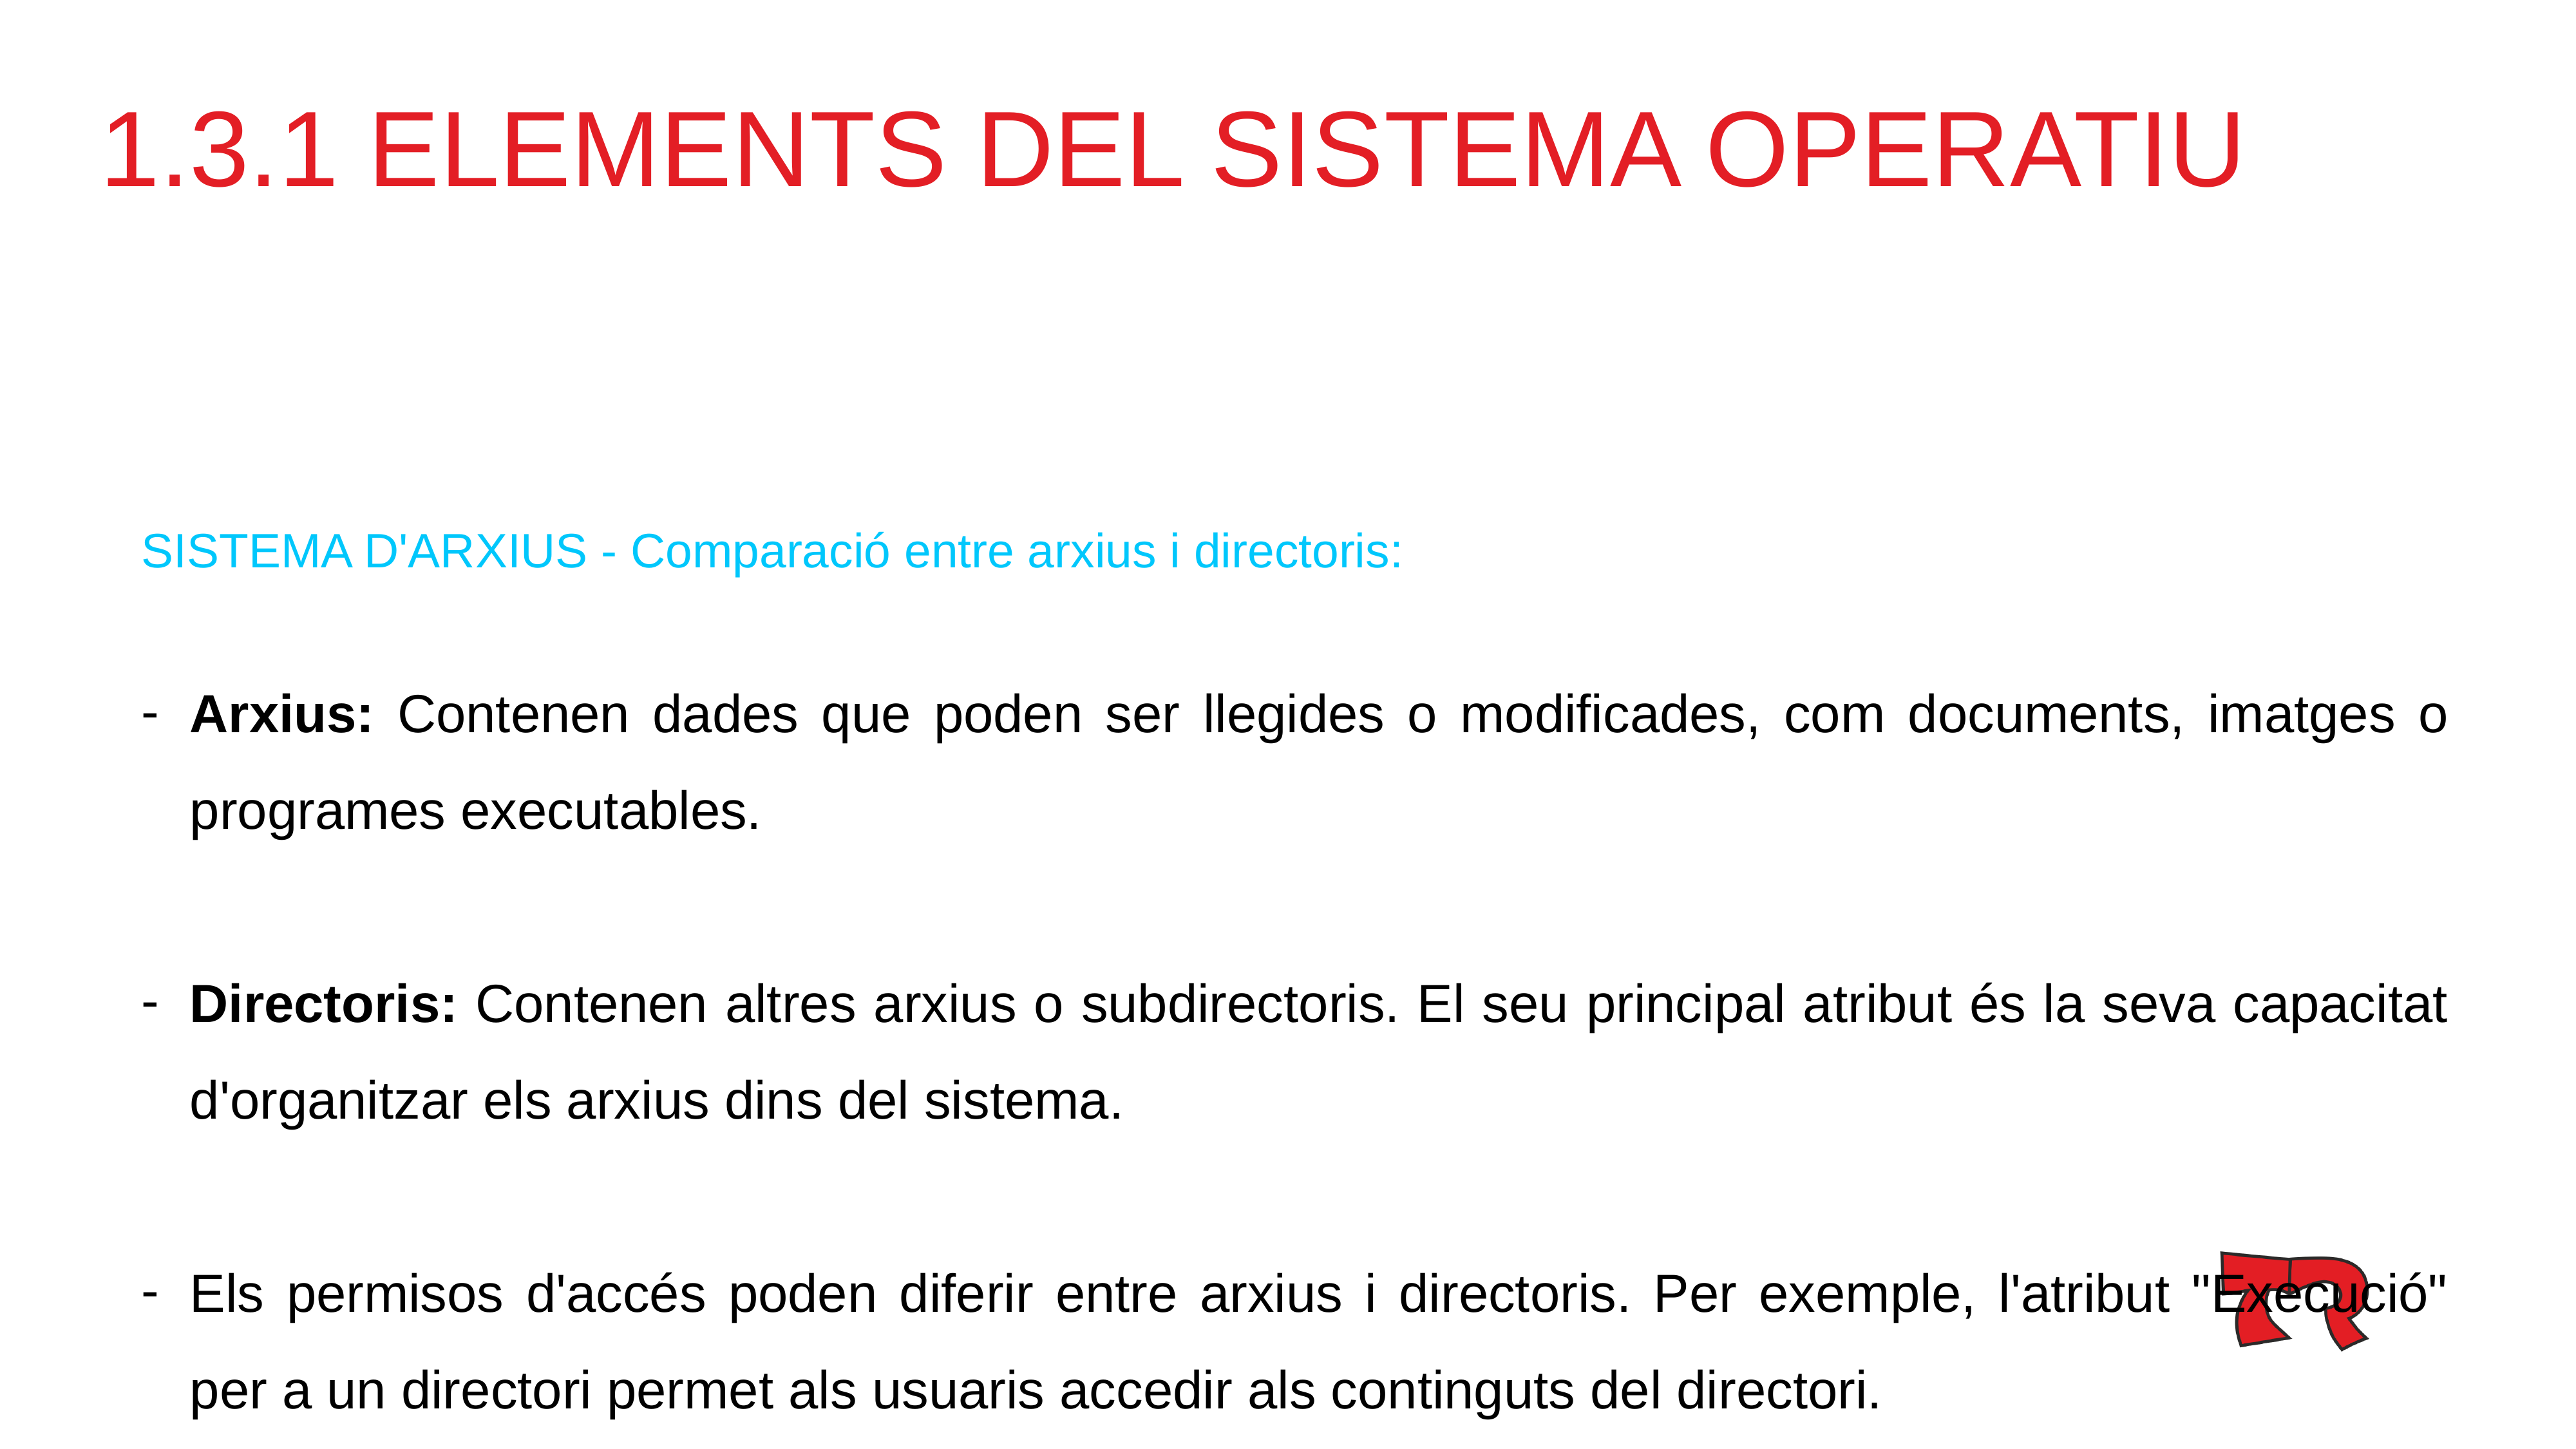

# 1.3.1 ELEMENTS DEL SISTEMA OPERATIU

SISTEMA D'ARXIUS - Comparació entre arxius i directoris:

Arxius: Contenen dades que poden ser llegides o modificades, com documents, imatges o programes executables.

Directoris: Contenen altres arxius o subdirectoris. El seu principal atribut és la seva capacitat d'organitzar els arxius dins del sistema.

Els permisos d'accés poden diferir entre arxius i directoris. Per exemple, l'atribut "Execució" per a un directori permet als usuaris accedir als continguts del directori.